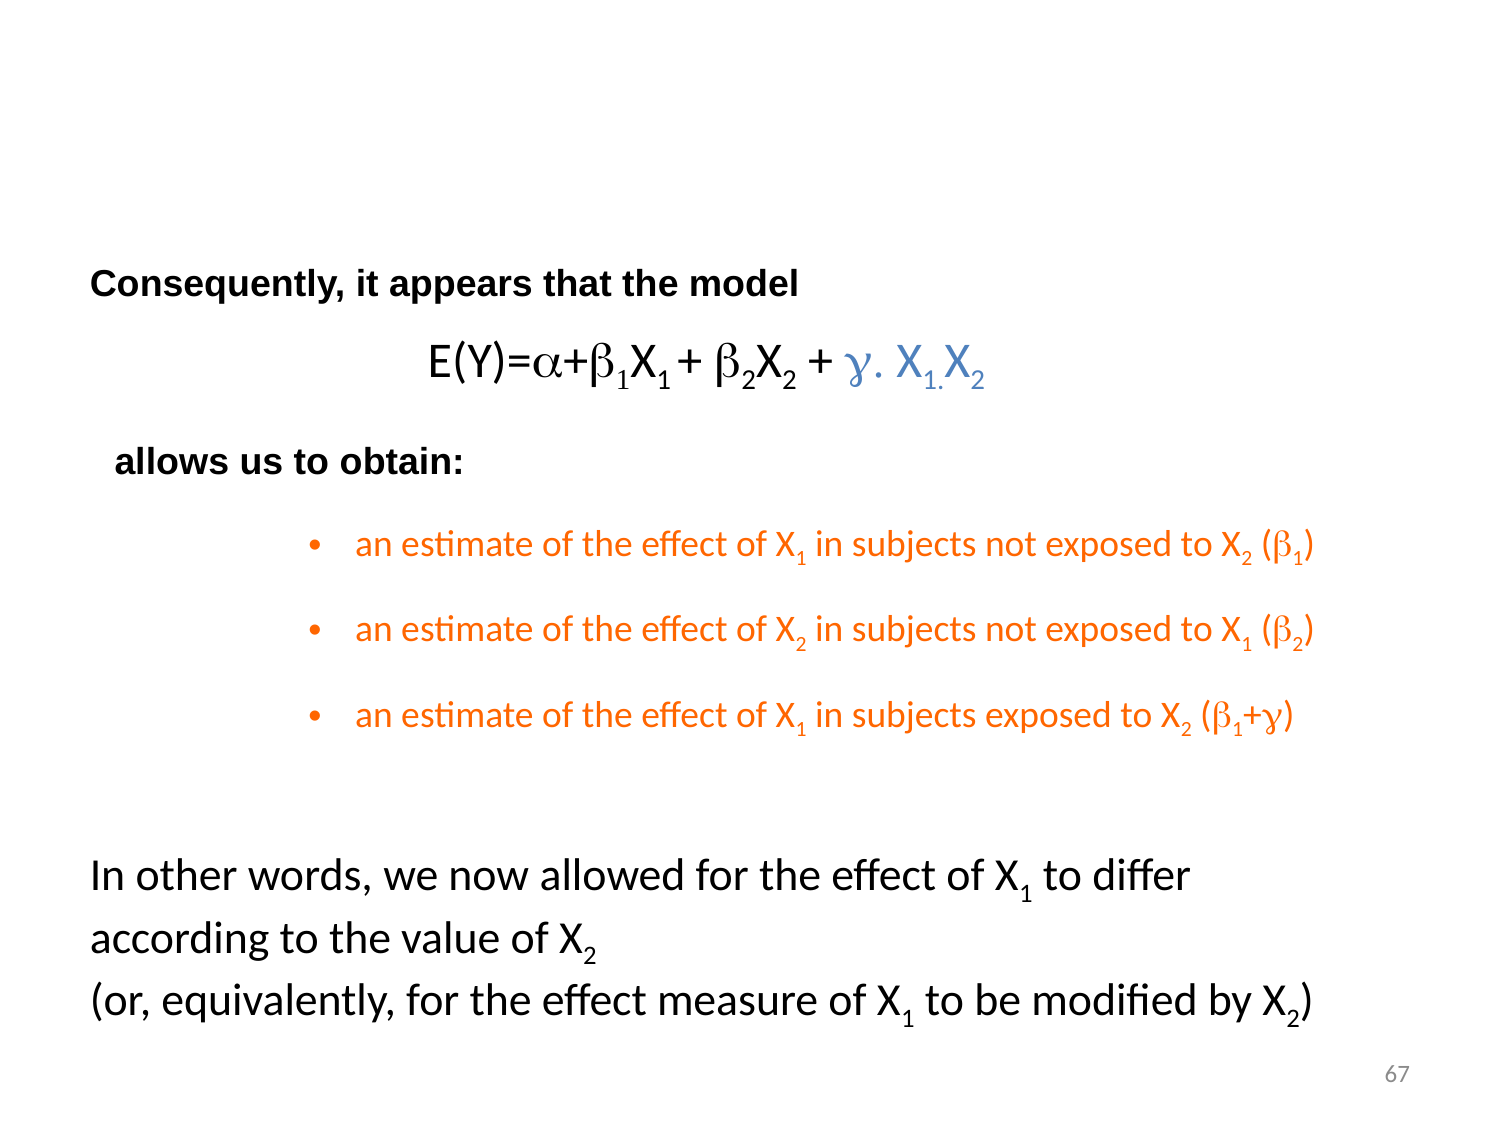

#
Consequently, it appears that the model

E(Y)=α+β1X1 + β2X2 + γ. X1.X2
allows us to obtain:

an estimate of the effect of X1 in subjects not exposed to X2 (β1)
an estimate of the effect of X2 in subjects not exposed to X1 (β2)
an estimate of the effect of X1 in subjects exposed to X2 (β1+γ)
In other words, we now allowed for the effect of X1 to differ according to the value of X2
(or, equivalently, for the effect measure of X1 to be modified by X2)
67